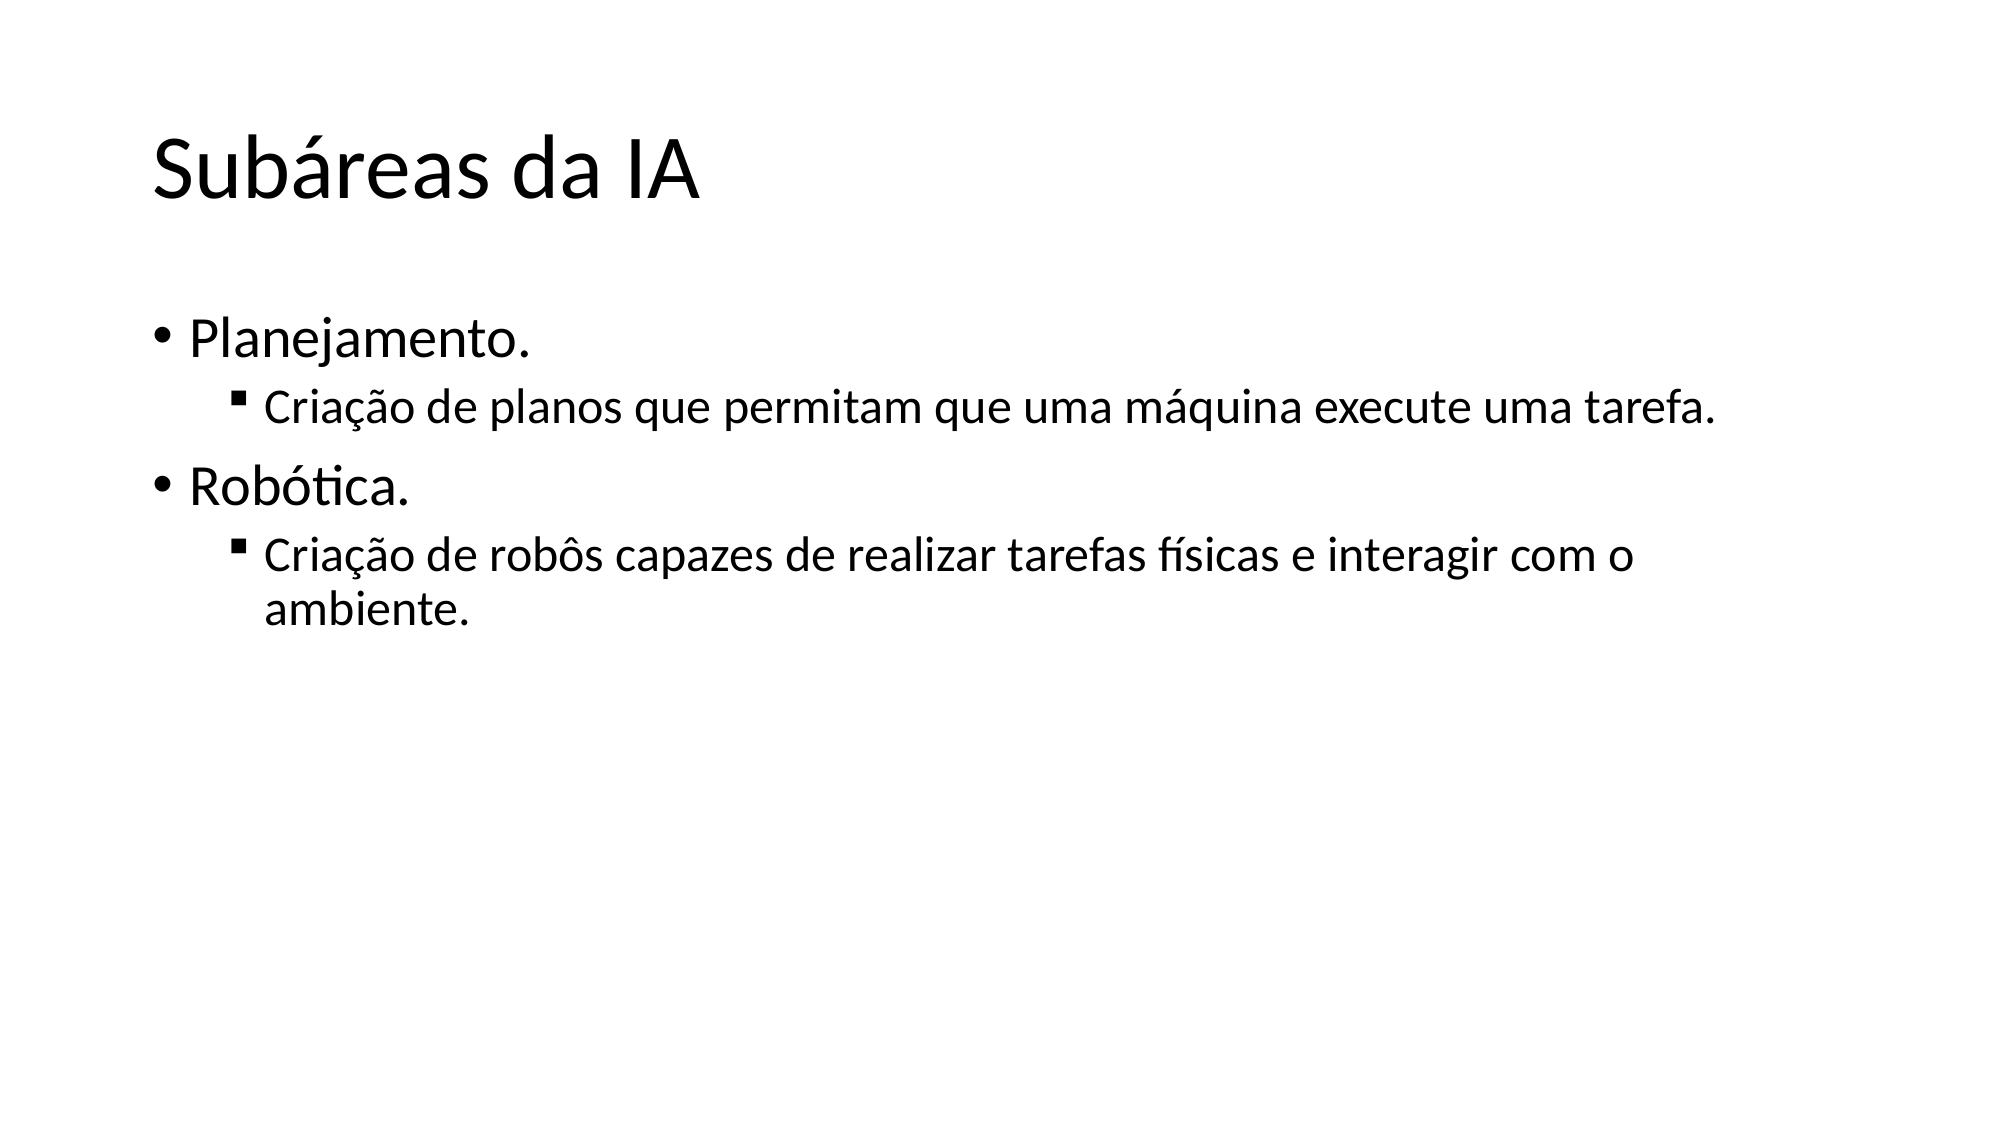

# Subáreas da IA
Planejamento.
Criação de planos que permitam que uma máquina execute uma tarefa.
Robótica.
Criação de robôs capazes de realizar tarefas físicas e interagir com o ambiente.